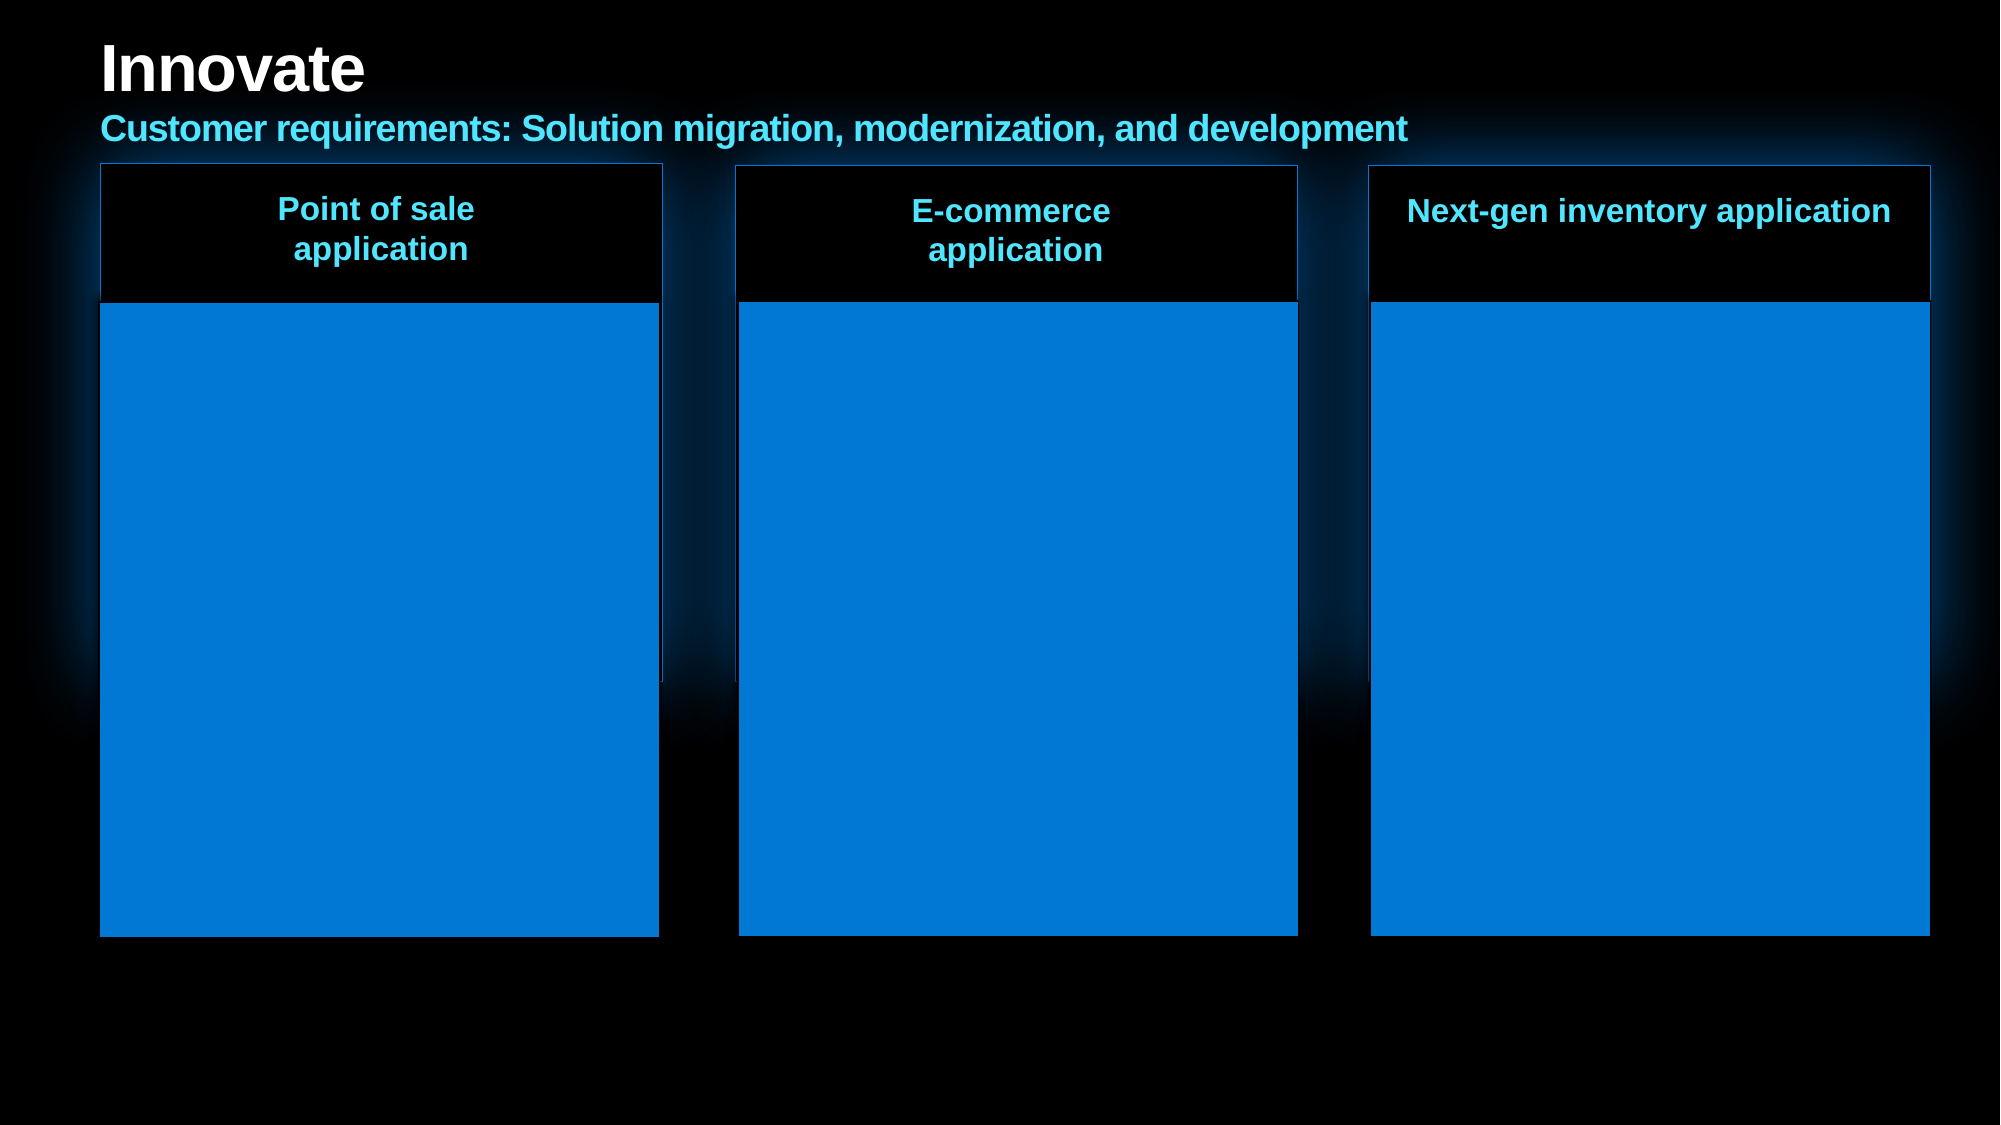

# Innovate Customer requirements: Solution migration, modernization, and development
Point of sale
application
Next-gen inventory application
E-commerce
application
Pre-cloud application
Runs in datacenter and retail locations
3-Tiered Windows/Linux/SQL arch.
It is no longer in active development
Strict change management practices
Cloud-native microservices application
Deployed in multiple locations and clouds
Needs global reach and comply with local regulatory requirements.
It’s under active development

Prototype application to monitor stock levels on shelves in store.
Leverage edge devices
Local ML models for real-time analysis
Integrated with existing systems
Models are trained & managed through scale-out cloud services.

VMware, no hybrid management, no clustering (too expensive), thousands of store locations
Mix Nutanix and Hyper-V, manufacturing and distribution centers around the US, 2 datacenters and ~30 “edge” sites
Legacy Hyper-V x 2 servers, not clustered, not hyperconverged, local storage only, hundreds of stores